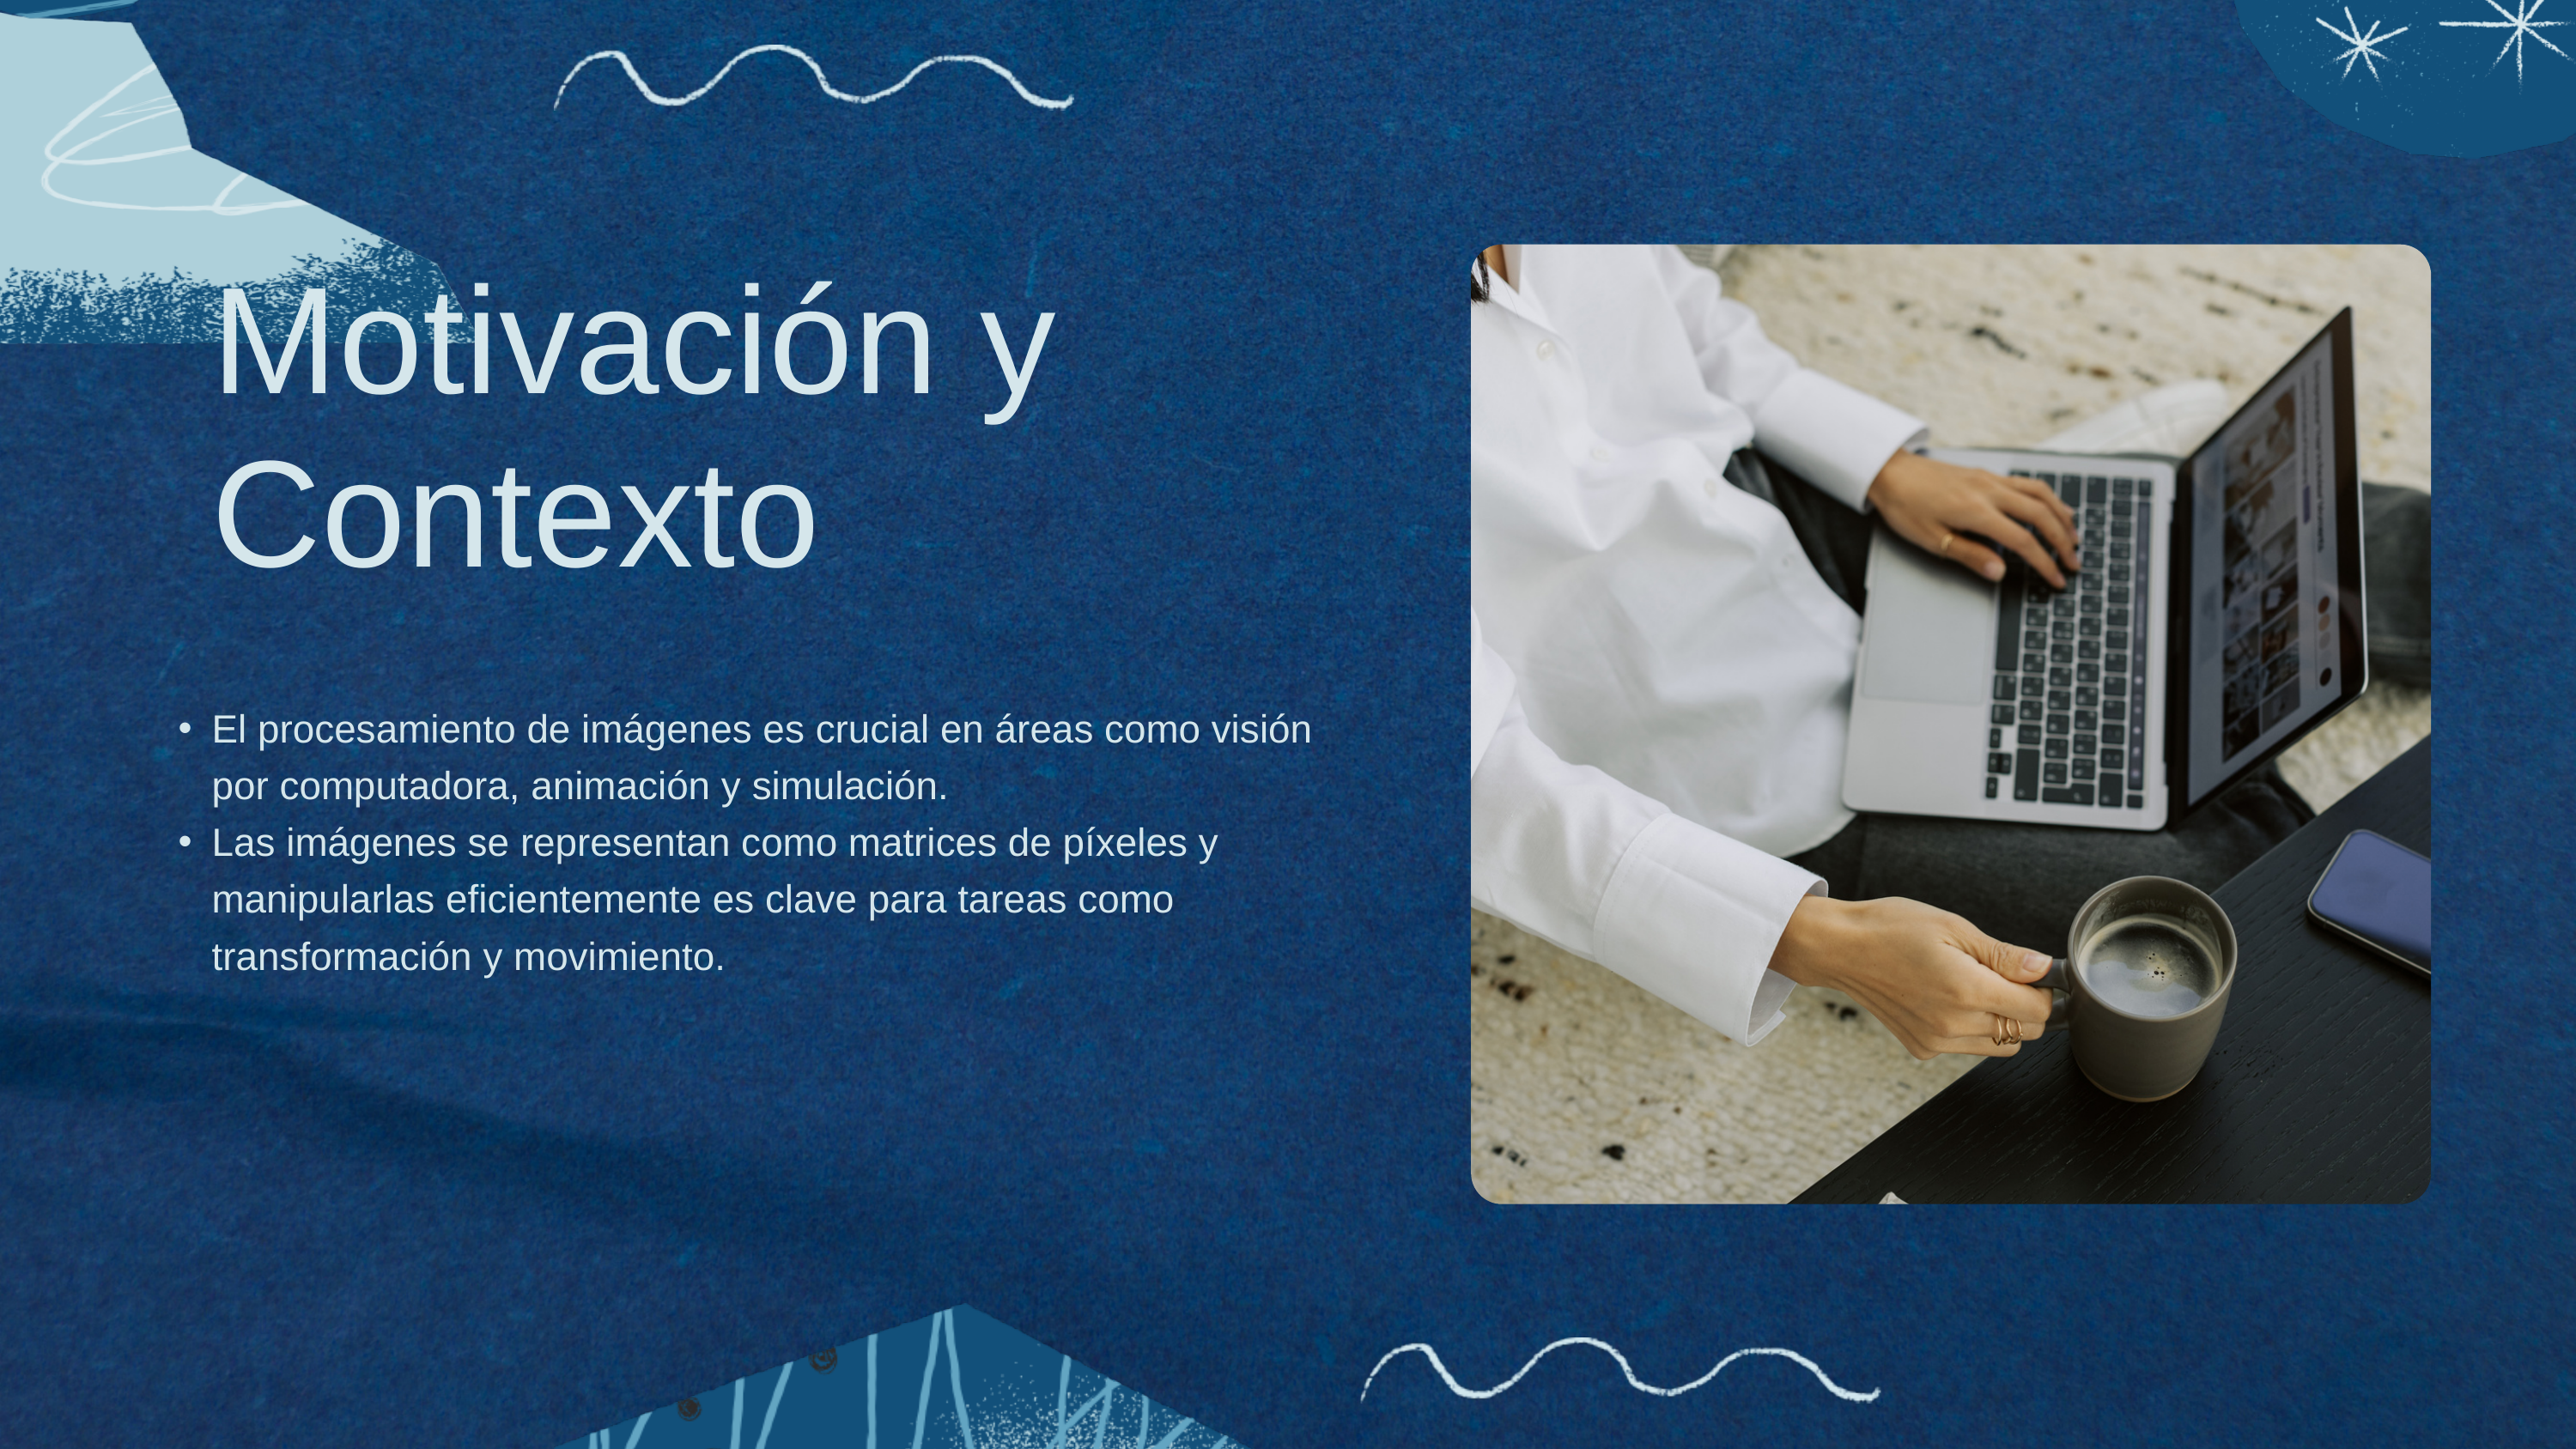

Motivación y Contexto
El procesamiento de imágenes es crucial en áreas como visión por computadora, animación y simulación.
Las imágenes se representan como matrices de píxeles y manipularlas eficientemente es clave para tareas como transformación y movimiento.